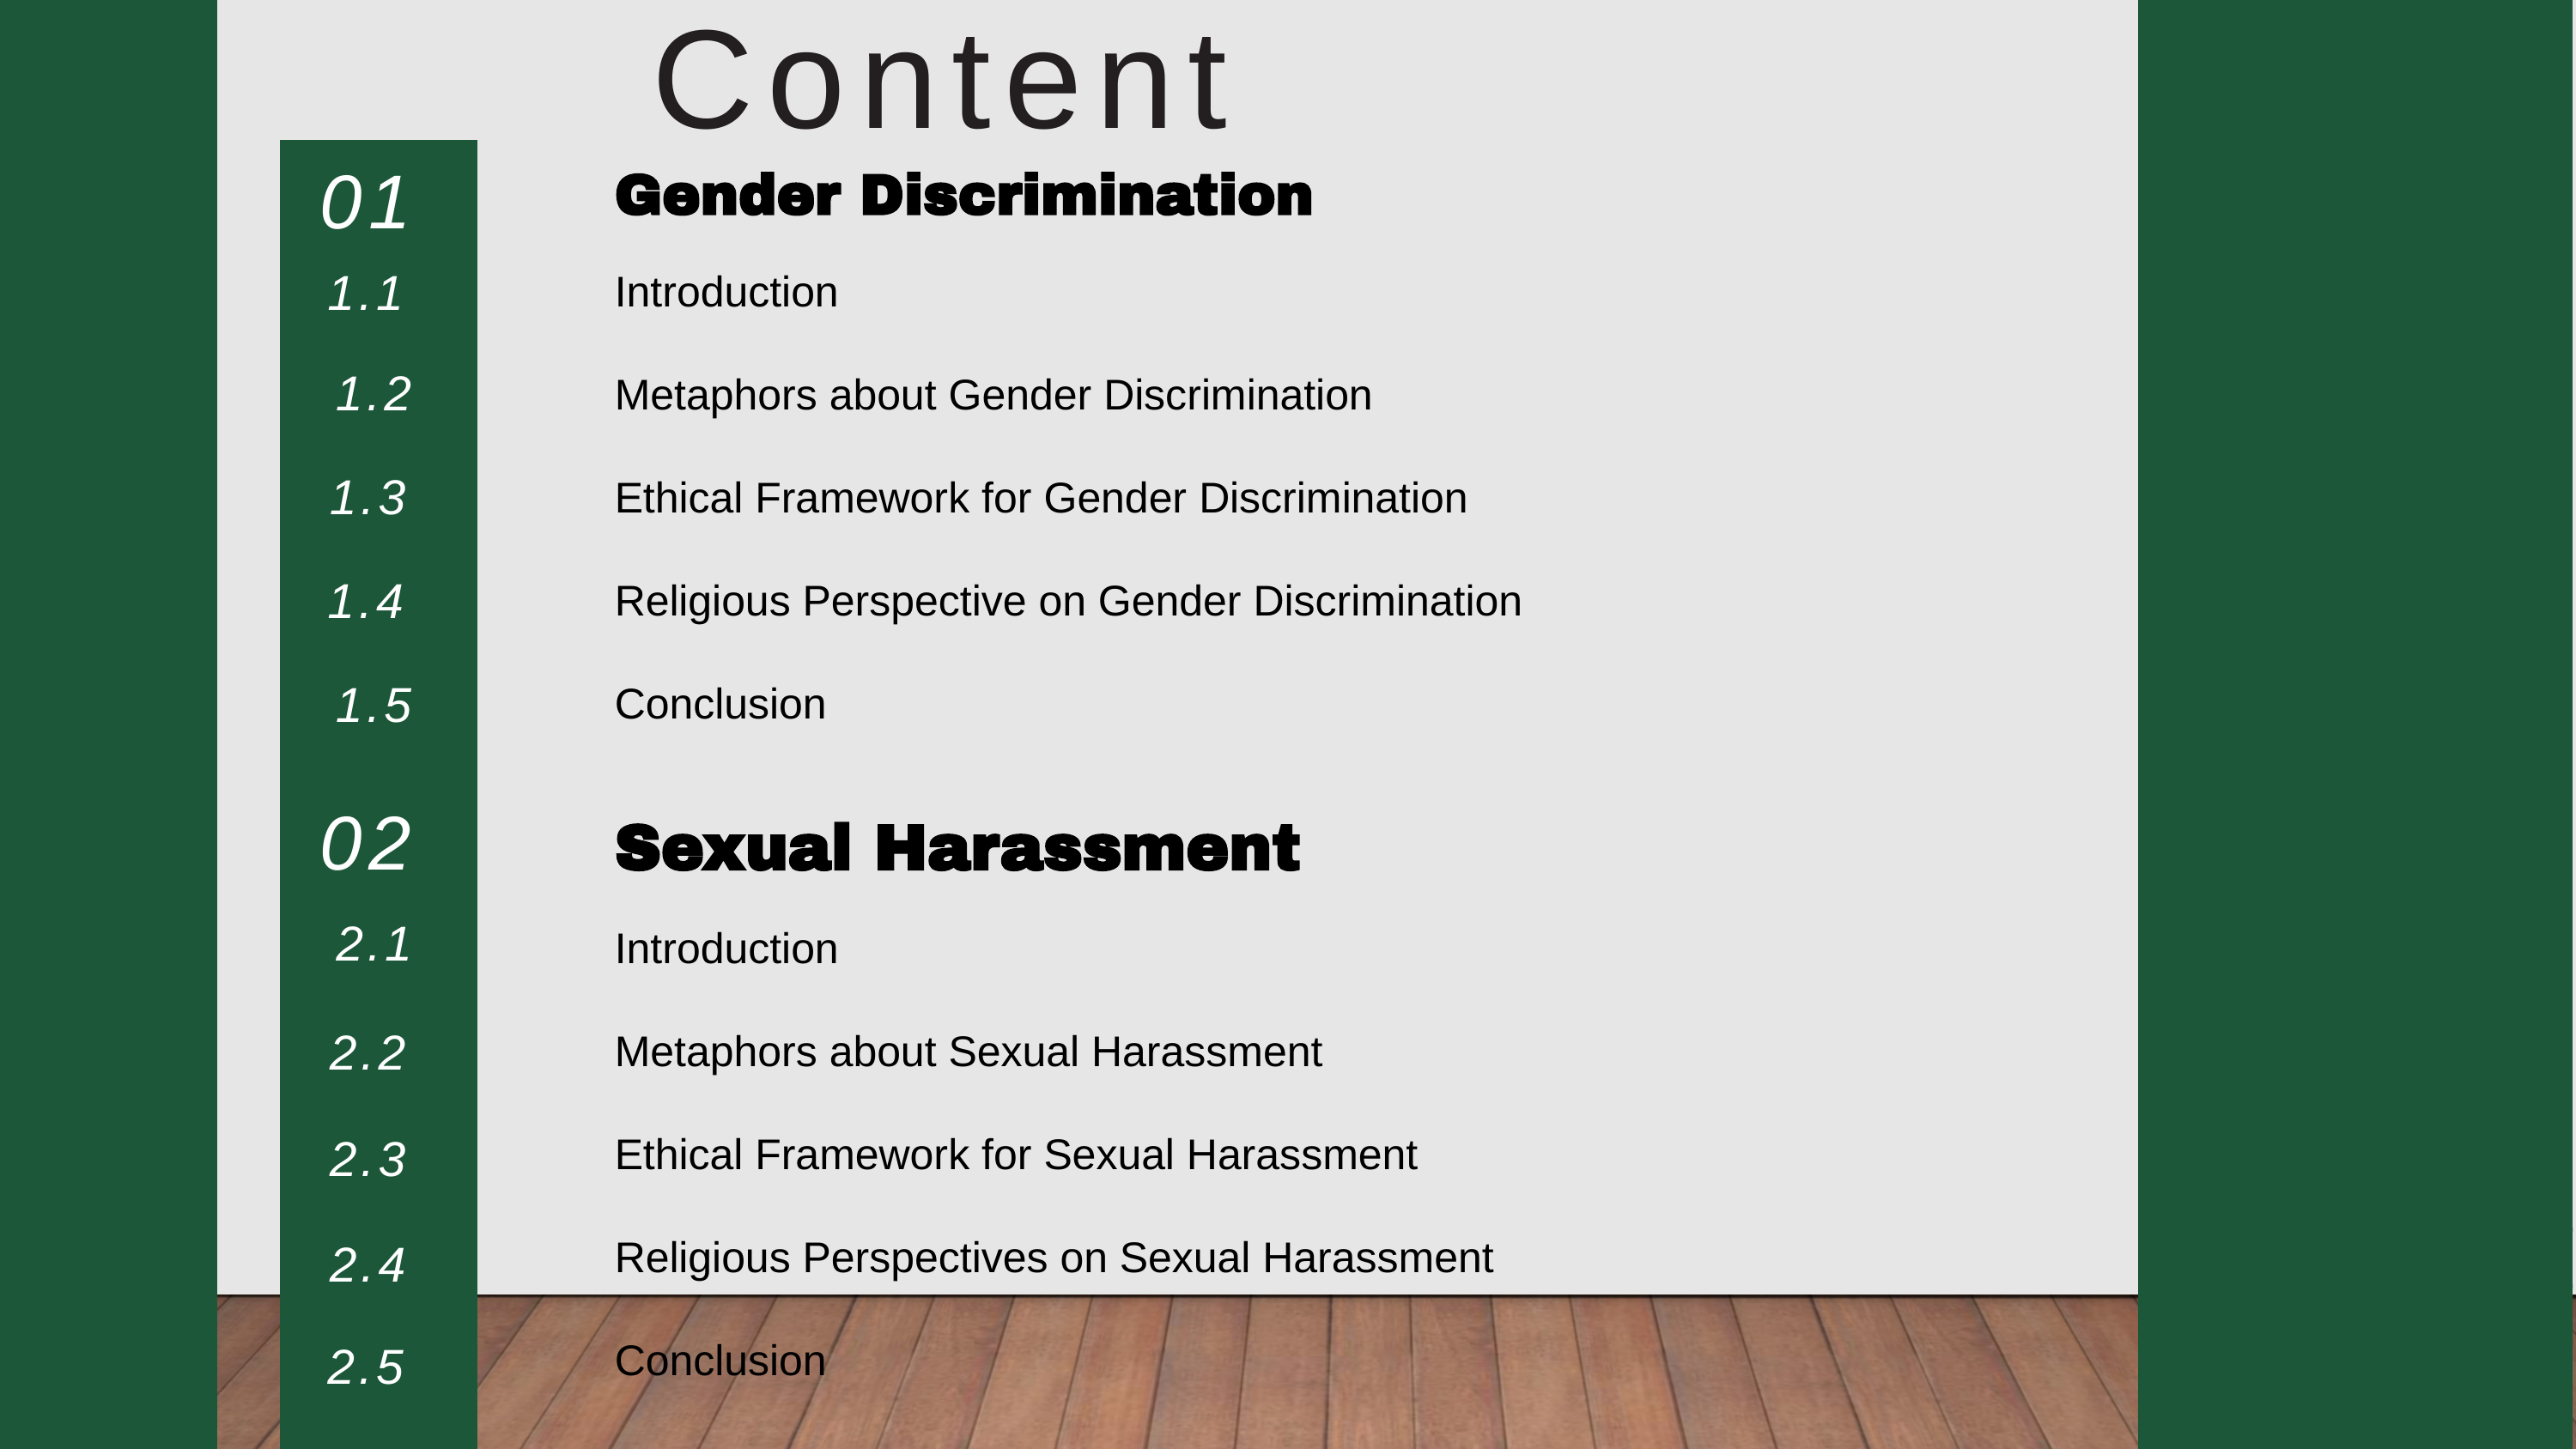

Content

Gender Discrimination

Introduction

Metaphors about Gender Discrimination

Ethical Framework for Gender Discrimination

Religious Perspective on Gender Discrimination

Conclusion

Sexual Harassment

Introduction

Metaphors about Sexual Harassment

Ethical Framework for Sexual Harassment

Religious Perspectives on Sexual Harassment

Conclusion
01
1.1
1.2
1.3
1.4
1.5
02
2.1
2.2
2.3

2.4
2.5